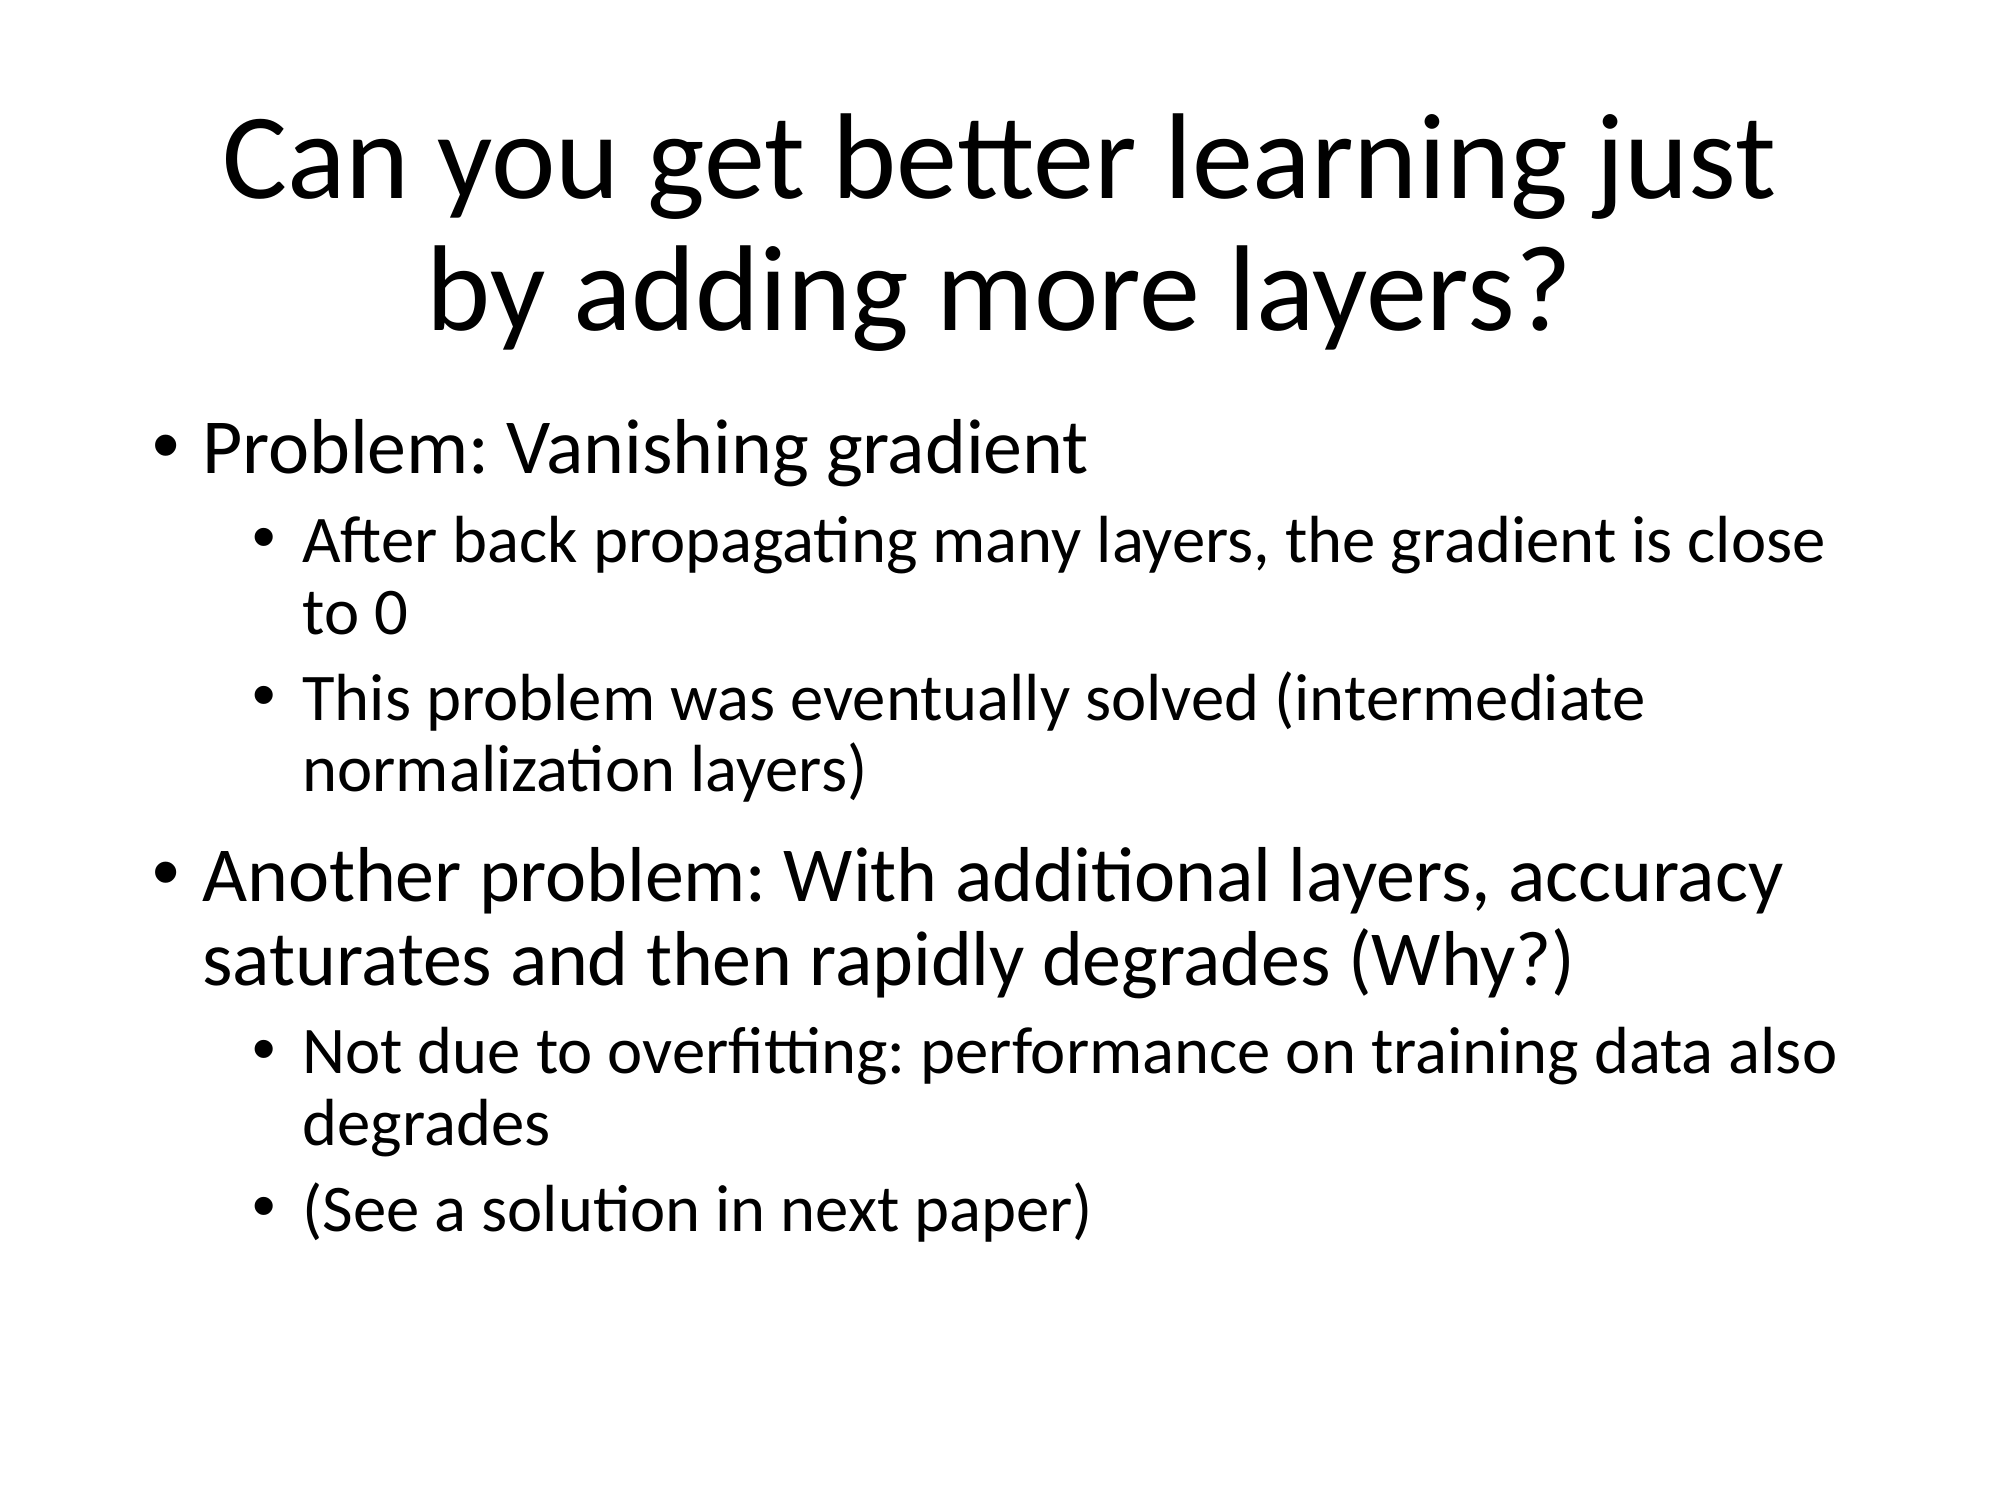

# Can you get better learning just by adding more layers?
Problem: Vanishing gradient
After back propagating many layers, the gradient is close to 0
This problem was eventually solved (intermediate normalization layers)
Another problem: With additional layers, accuracy saturates and then rapidly degrades (Why?)
Not due to overfitting: performance on training data also degrades
(See a solution in next paper)